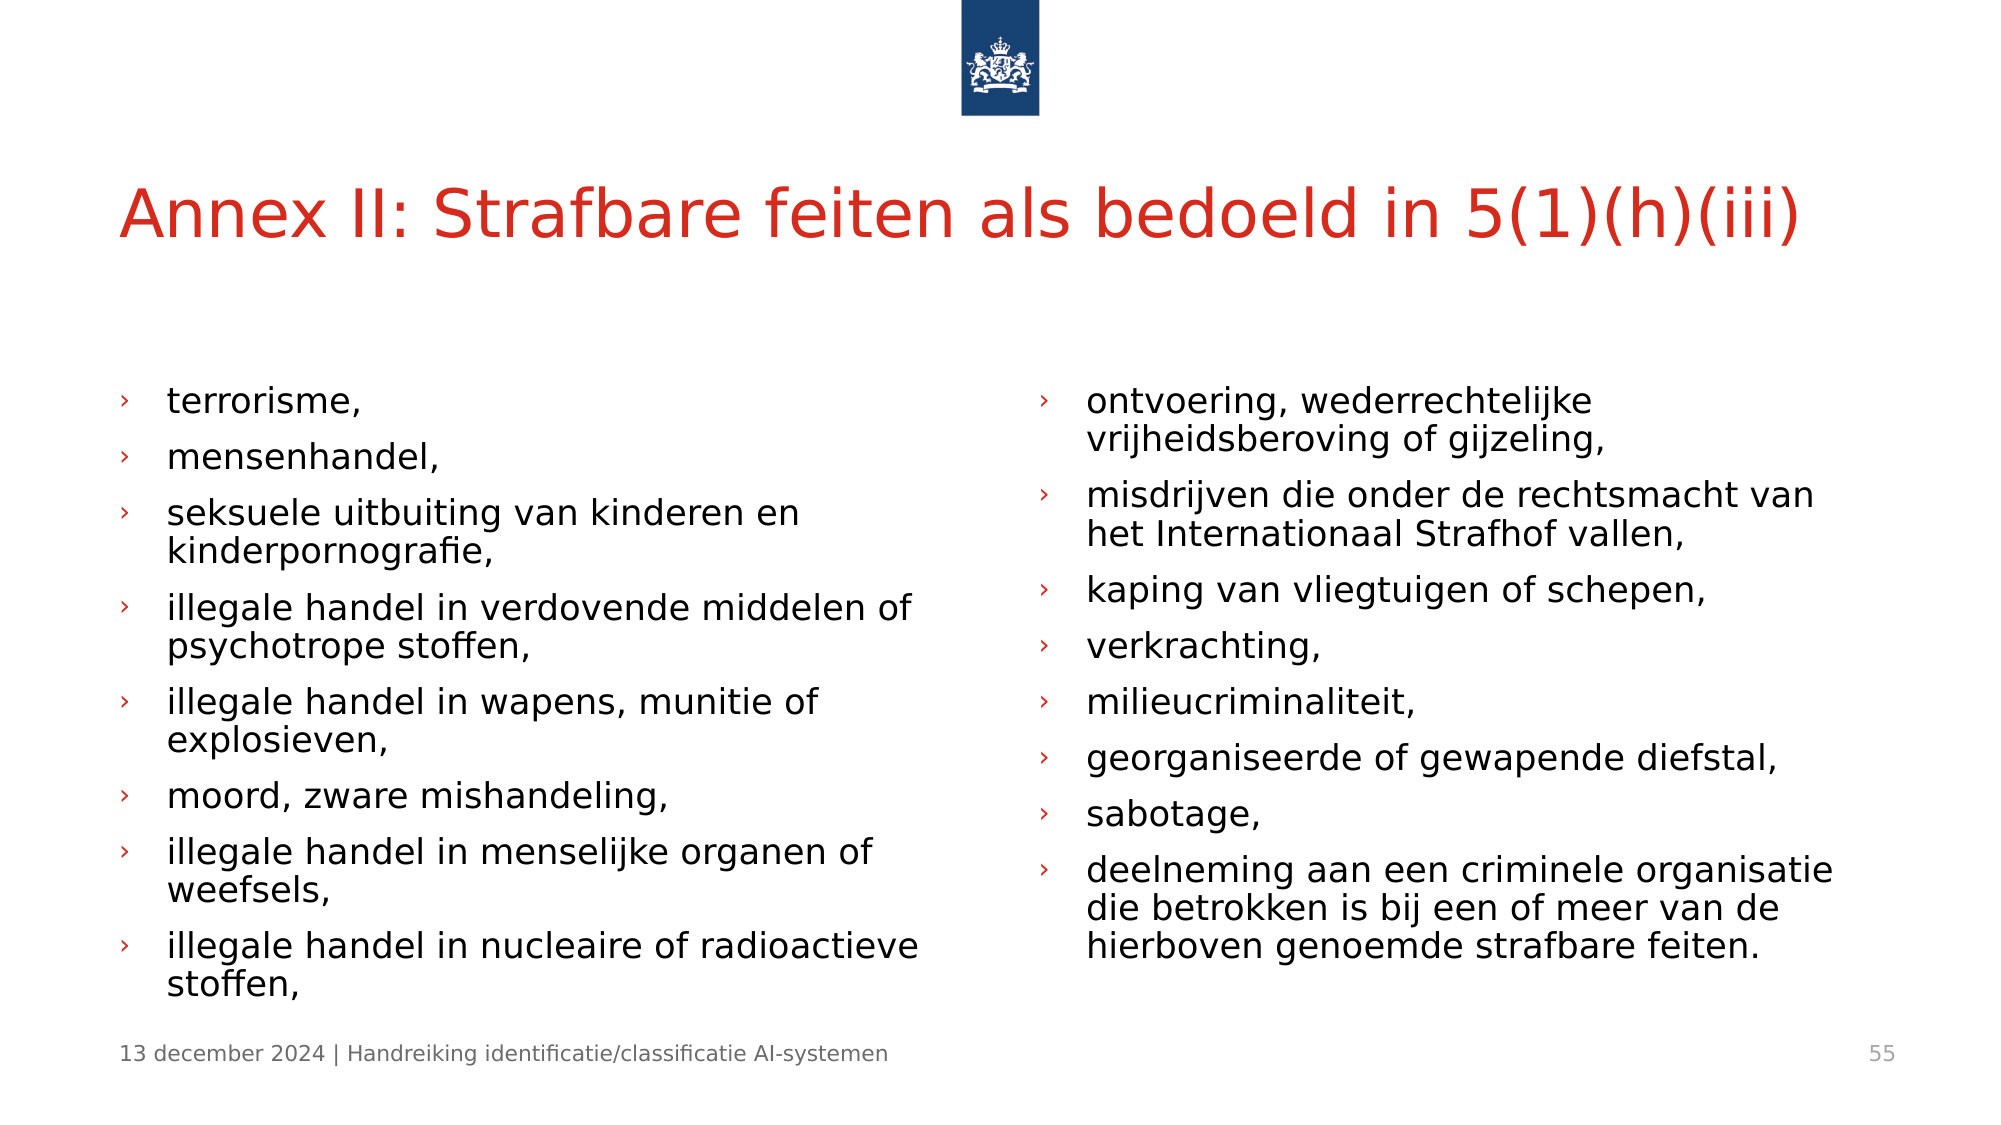

# Annex II: Strafbare feiten als bedoeld in 5(1)(h)(iii)
terrorisme,
mensenhandel,
seksuele uitbuiting van kinderen en kinderpornografie,
illegale handel in verdovende middelen of psychotrope stoffen,
illegale handel in wapens, munitie of explosieven,
moord, zware mishandeling,
illegale handel in menselijke organen of weefsels,
illegale handel in nucleaire of radioactieve stoffen,
ontvoering, wederrechtelijke vrijheidsberoving of gijzeling,
misdrijven die onder de rechtsmacht van het Internationaal Strafhof vallen,
kaping van vliegtuigen of schepen,
verkrachting,
milieucriminaliteit,
georganiseerde of gewapende diefstal,
sabotage,
deelneming aan een criminele organisatie die betrokken is bij een of meer van de hierboven genoemde strafbare feiten.
13 december 2024 | Handreiking identificatie/classificatie AI-systemen
55